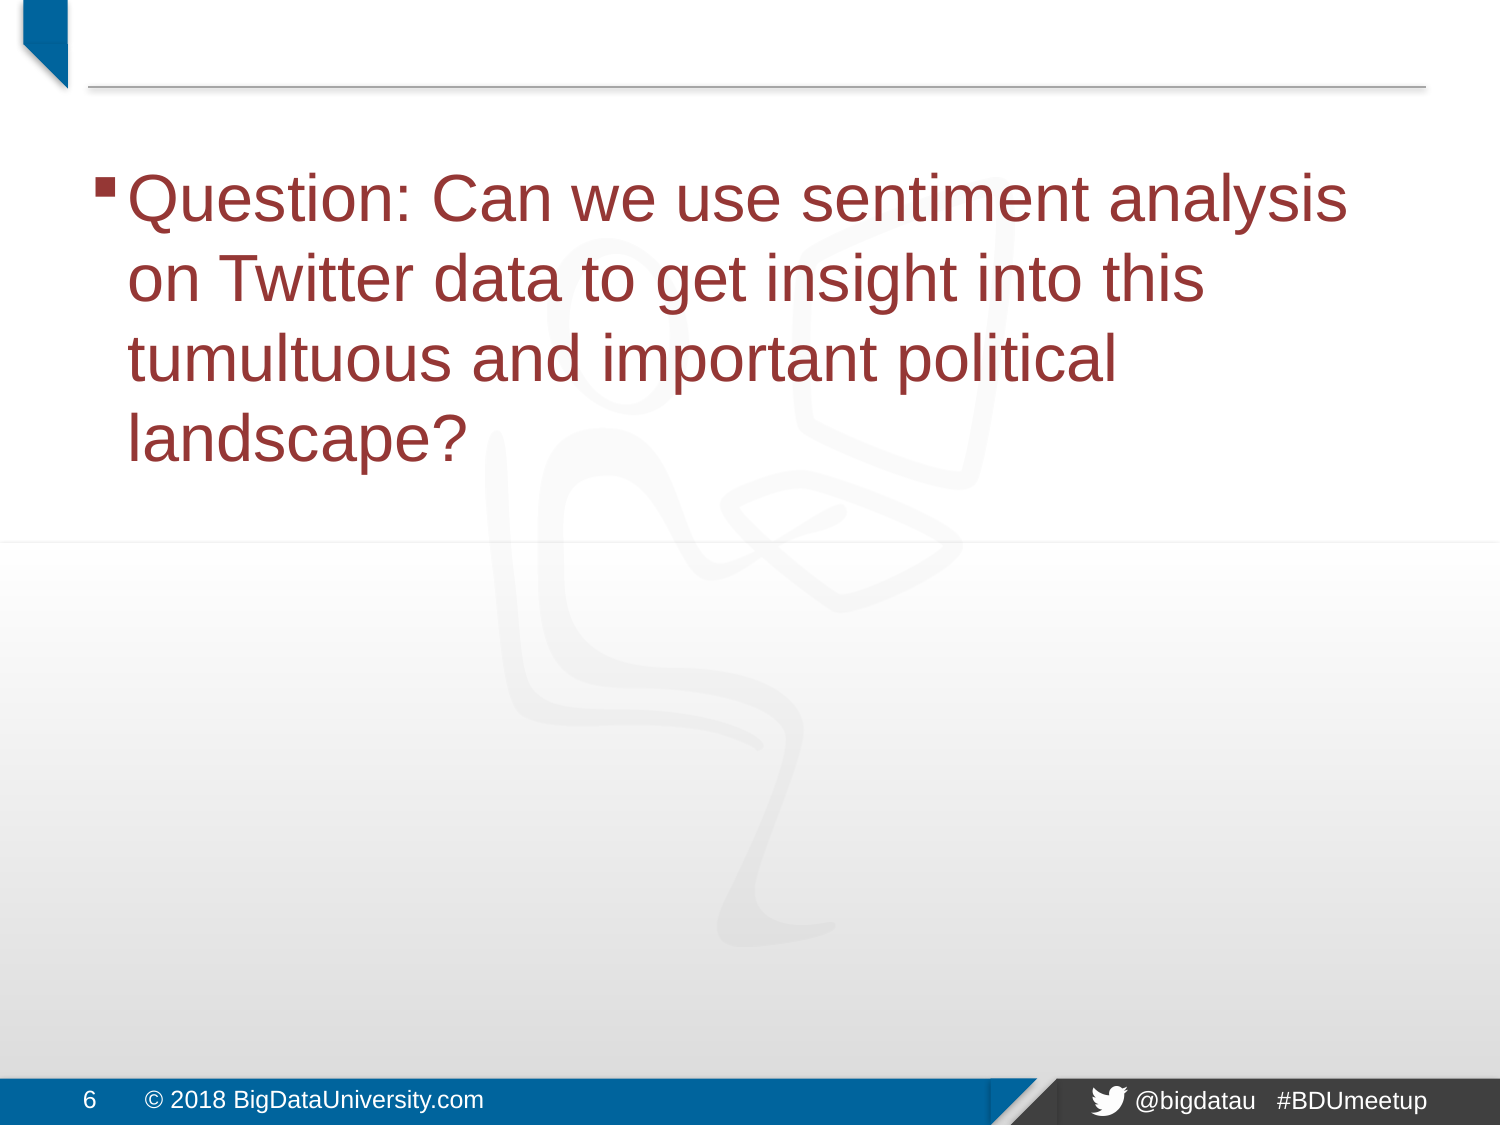

#
Question: Can we use sentiment analysis on Twitter data to get insight into this tumultuous and important political landscape?

6
© 2018 BigDataUniversity.com